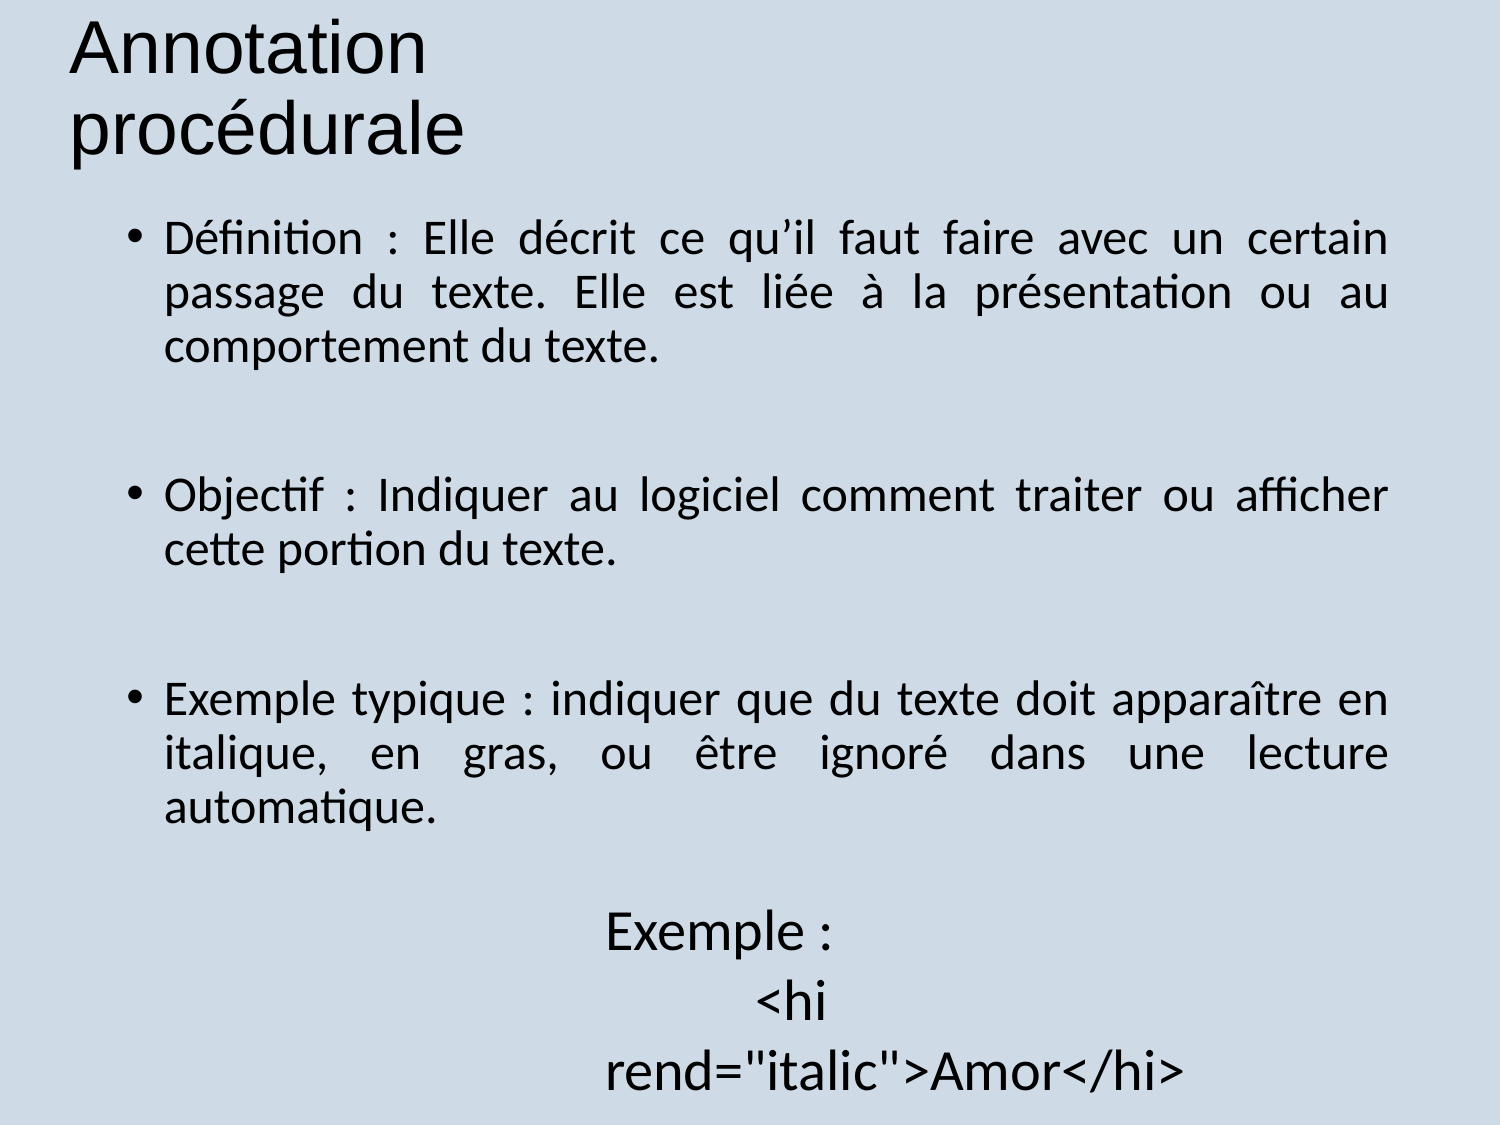

# Annotation procédurale
Définition : Elle décrit ce qu’il faut faire avec un certain passage du texte. Elle est liée à la présentation ou au comportement du texte.

Objectif : Indiquer au logiciel comment traiter ou afficher cette portion du texte.

Exemple typique : indiquer que du texte doit apparaître en italique, en gras, ou être ignoré dans une lecture automatique.
Exemple :
	<hi rend="italic">Amor</hi>